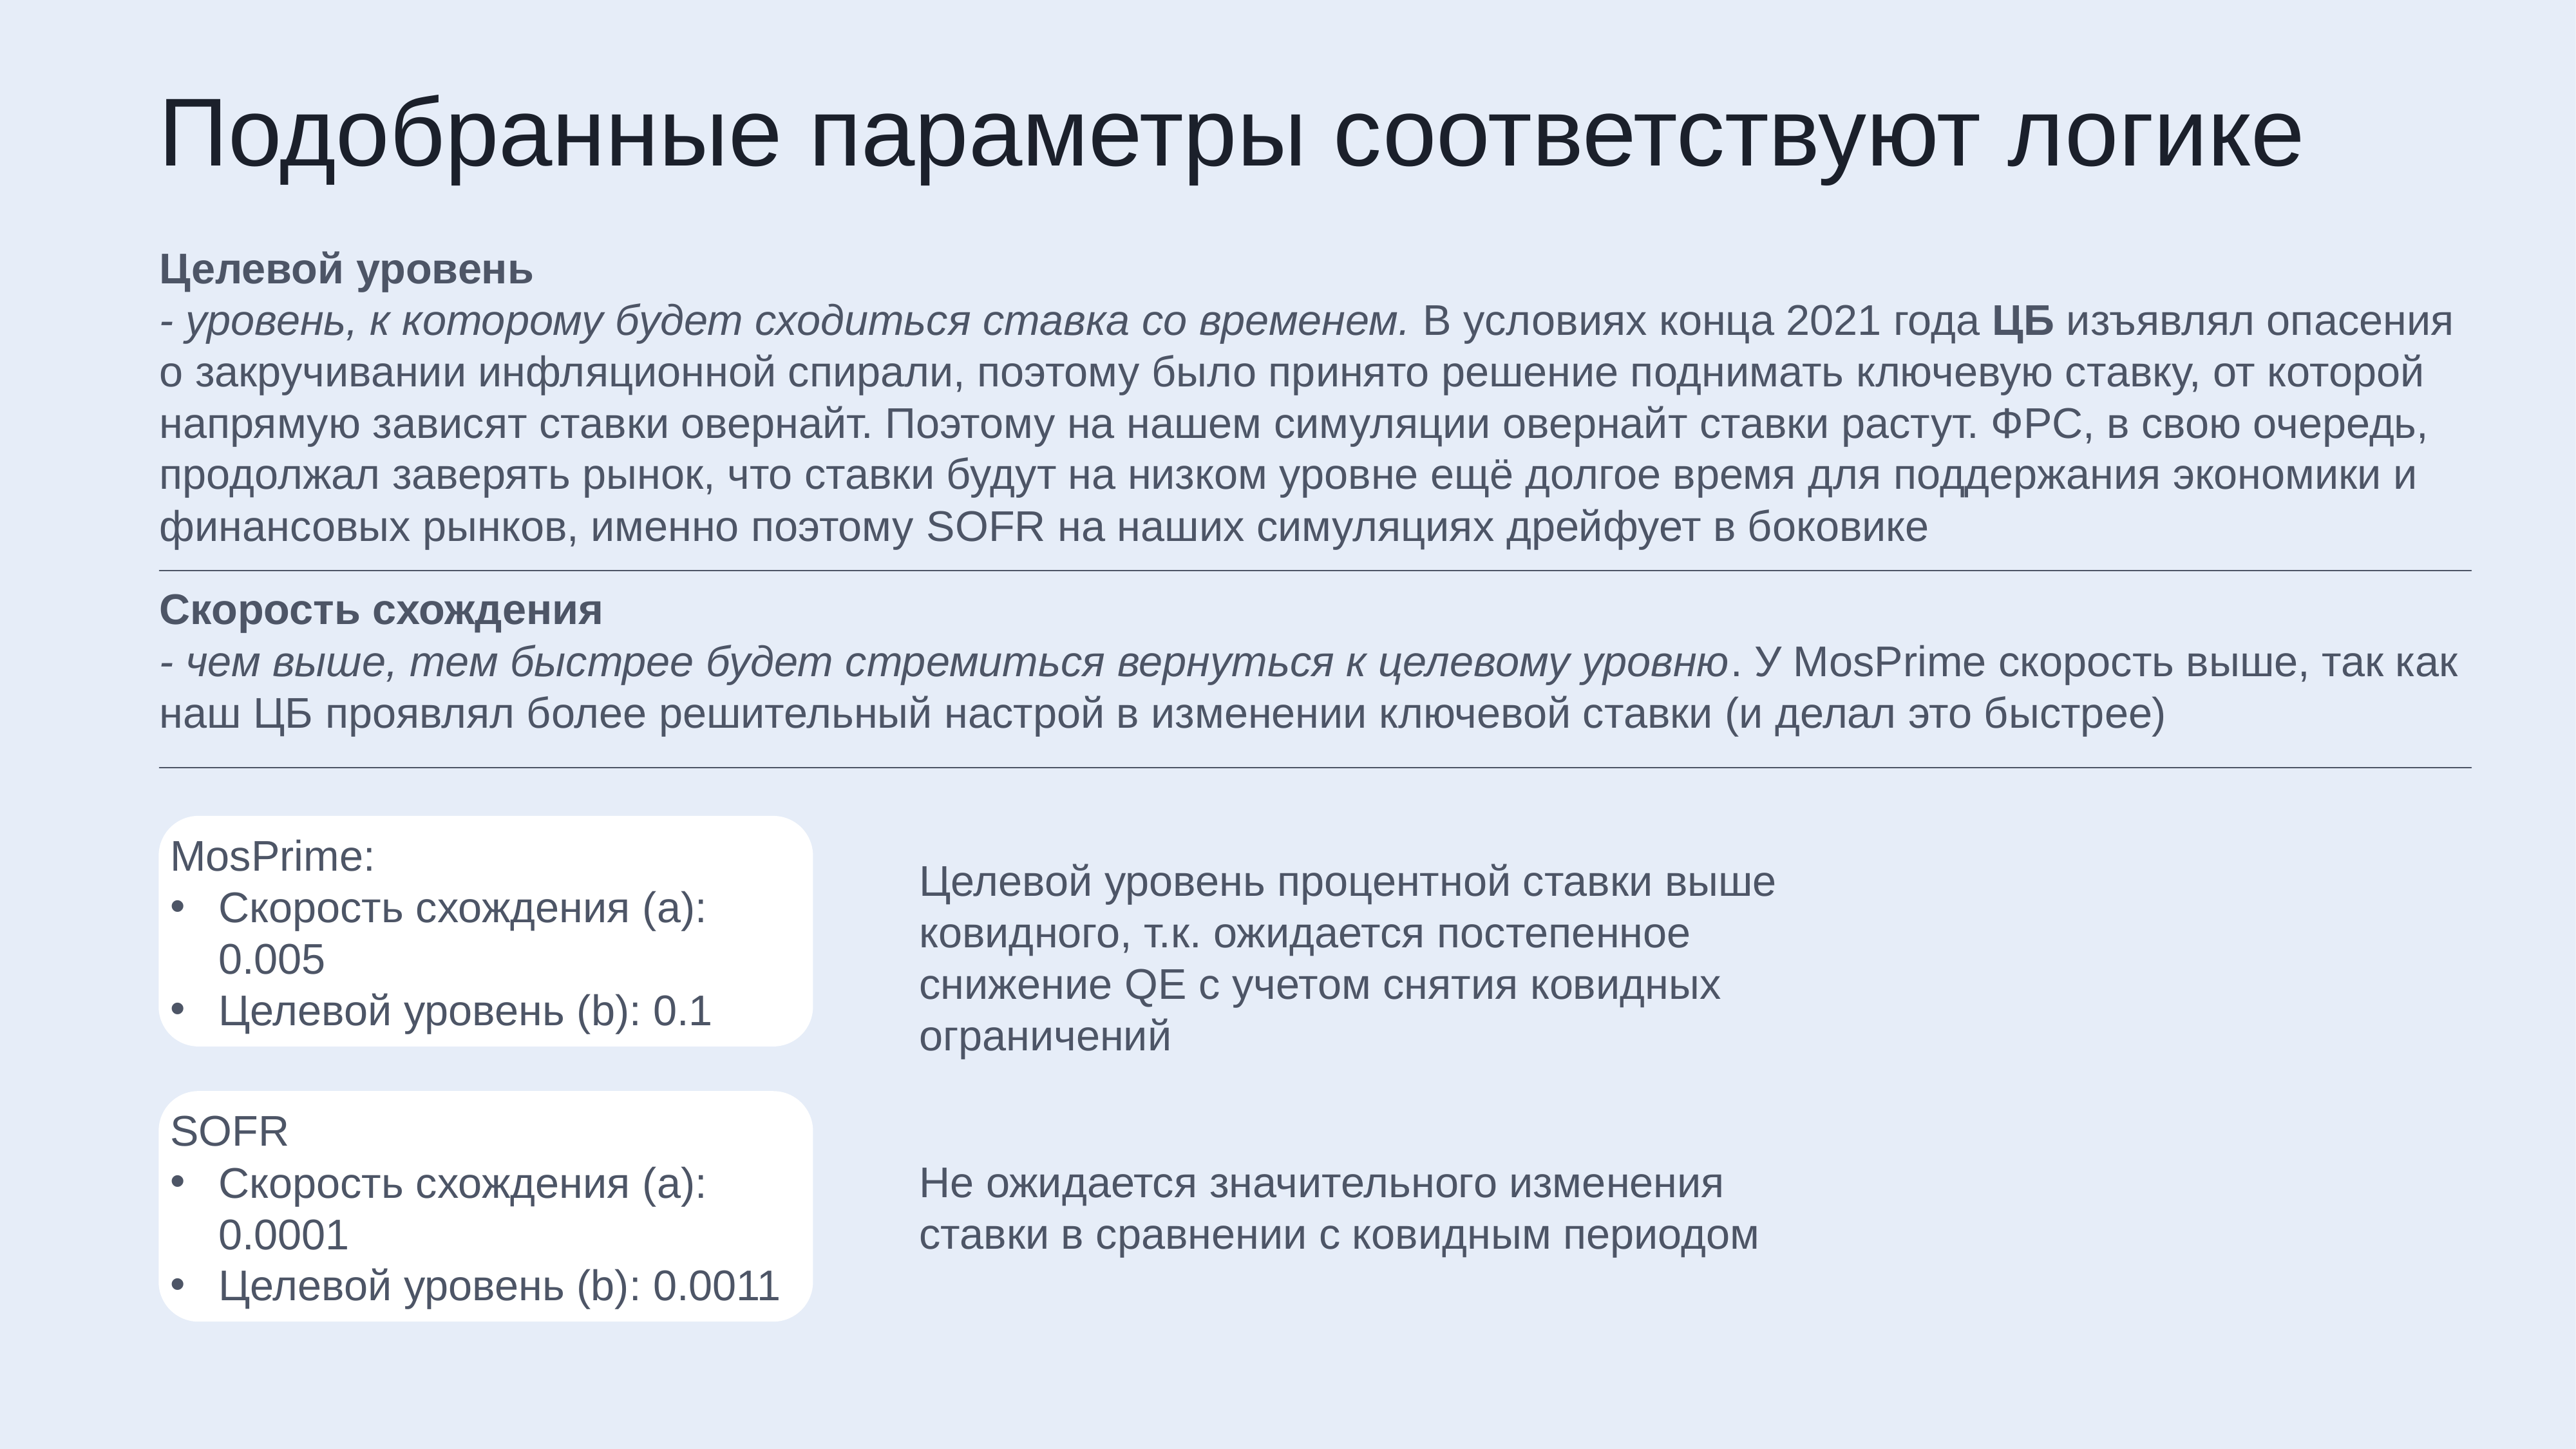

# Подобранные параметры соответствуют логике
Целевой уровень
- уровень, к которому будет сходиться ставка со временем. В условиях конца 2021 года ЦБ изъявлял опасения о закручивании инфляционной спирали, поэтому было принято решение поднимать ключевую ставку, от которой напрямую зависят ставки овернайт. Поэтому на нашем симуляции овернайт ставки растут. ФРС, в свою очередь, продолжал заверять рынок, что ставки будут на низком уровне ещё долгое время для поддержания экономики и финансовых рынков, именно поэтому SOFR на наших симуляциях дрейфует в боковике
Скорость схождения
- чем выше, тем быстрее будет стремиться вернуться к целевому уровню. У MosPrime скорость выше, так как наш ЦБ проявлял более решительный настрой в изменении ключевой ставки (и делал это быстрее)
MosPrime:
Скорость схождения (a): 0.005
Целевой уровень (b): 0.1
Целевой уровень процентной ставки выше ковидного, т.к. ожидается постепенное снижение QE с учетом снятия ковидных ограничений
SOFR
Скорость схождения (a): 0.0001
Целевой уровень (b): 0.0011
Не ожидается значительного изменения ставки в сравнении с ковидным периодом